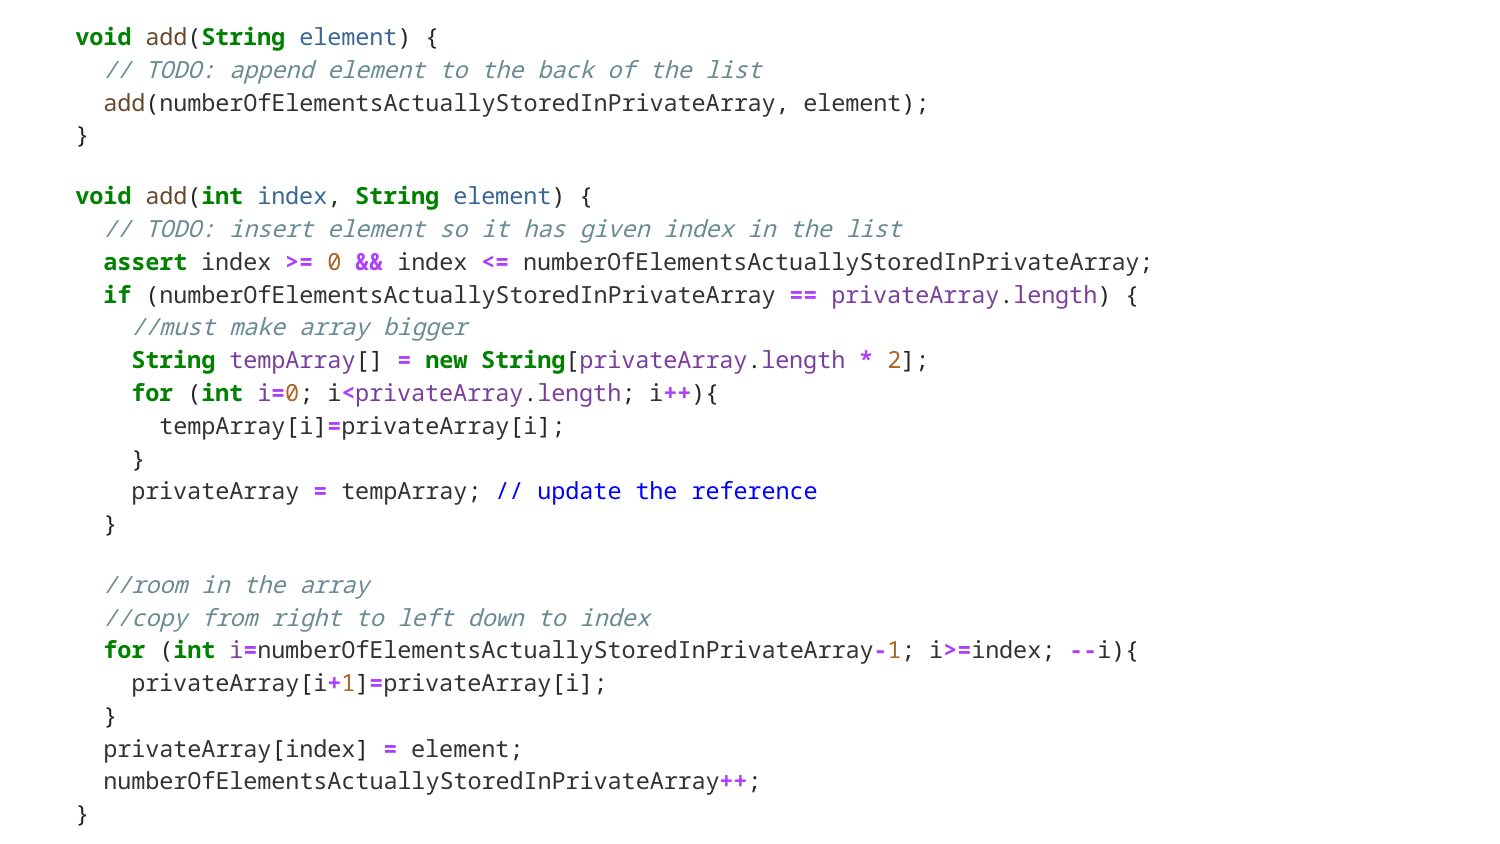

void add(String element) {
  // TODO: append element to the back of the list
  add(numberOfElementsActuallyStoredInPrivateArray, element);
}
void add(int index, String element) {
  // TODO: insert element so it has given index in the list
  assert index >= 0 && index <= numberOfElementsActuallyStoredInPrivateArray;
  if (numberOfElementsActuallyStoredInPrivateArray == privateArray.length) {
    //must make array bigger
    String tempArray[] = new String[privateArray.length * 2];
    for (int i=0; i<privateArray.length; i++){
      tempArray[i]=privateArray[i];
    }
    privateArray = tempArray; // update the reference
  }
  //room in the array
  //copy from right to left down to index
  for (int i=numberOfElementsActuallyStoredInPrivateArray-1; i>=index; --i){
    privateArray[i+1]=privateArray[i];
  }
  privateArray[index] = element;
  numberOfElementsActuallyStoredInPrivateArray++;
}